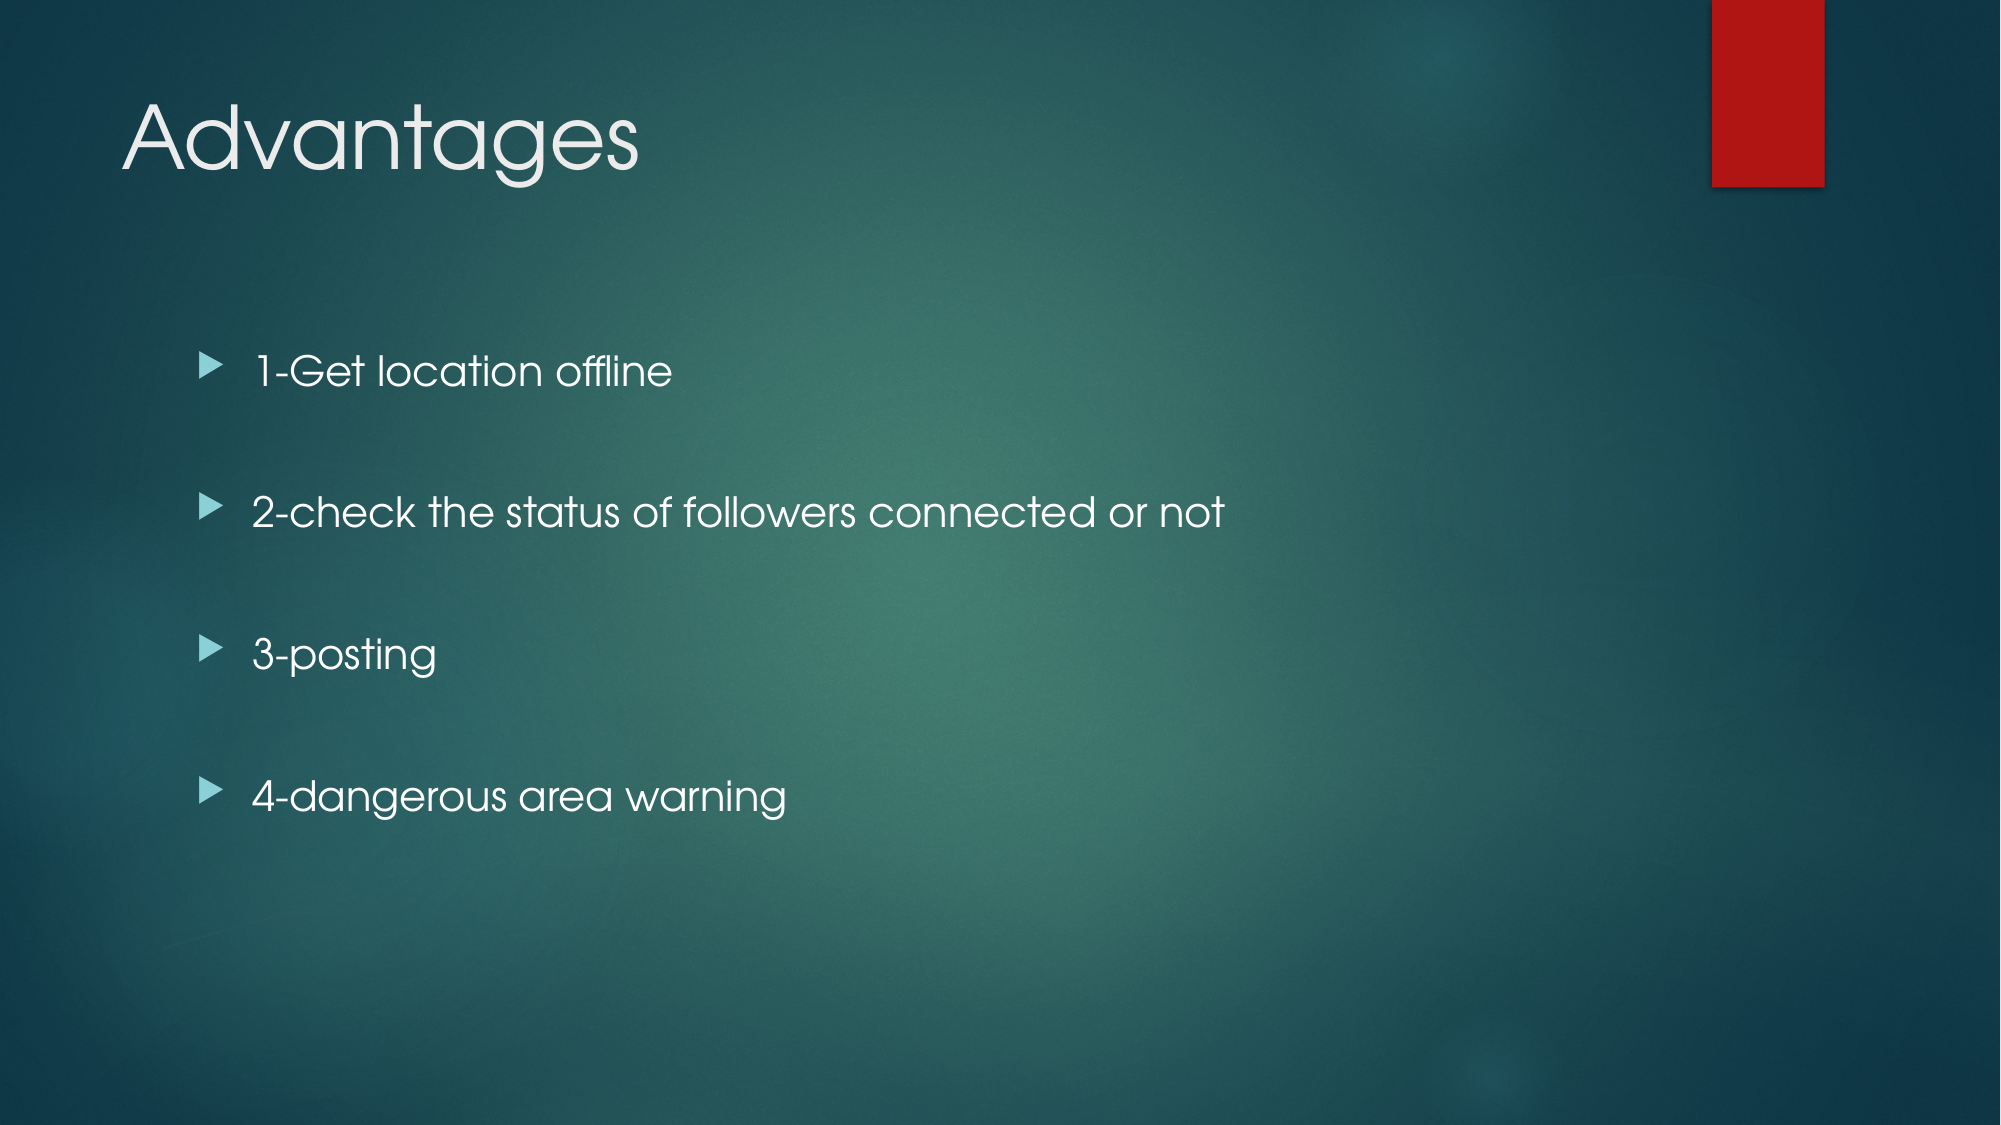

# Advantages
1-Get location offline

2-check the status of followers connected or not

3-posting

4-dangerous area warning